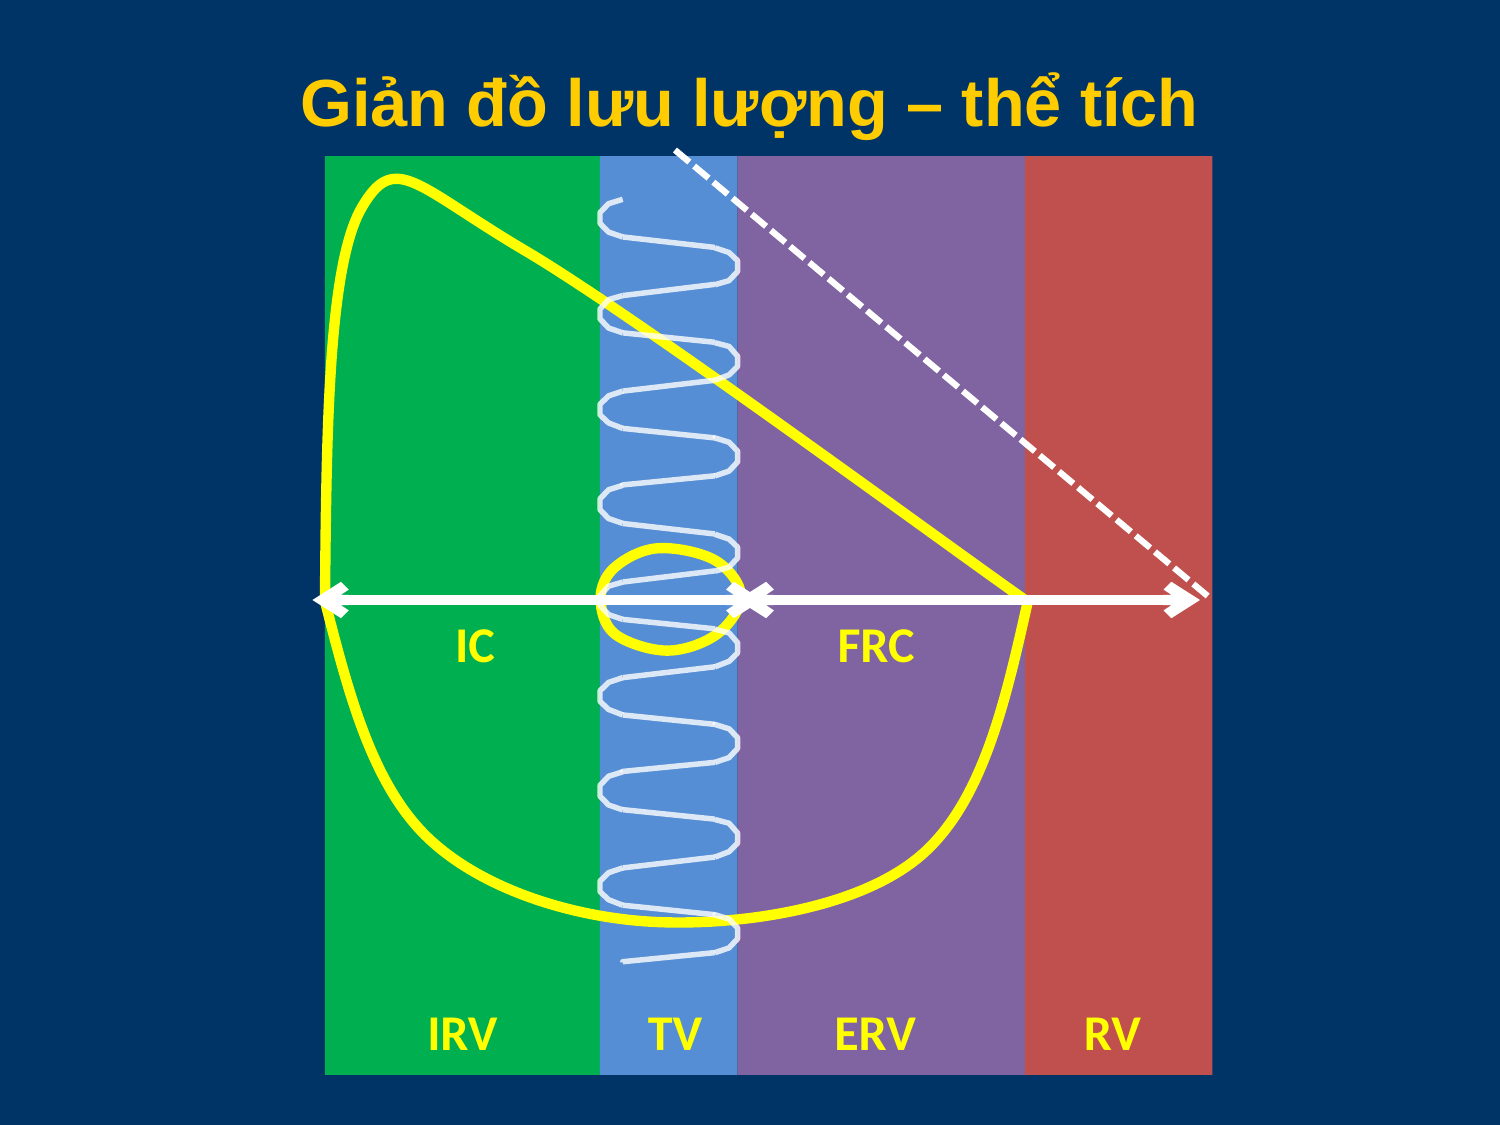

# Giản đồ lưu lượng – thể tích

IC
FRC
IRV
TV
ERV
RV